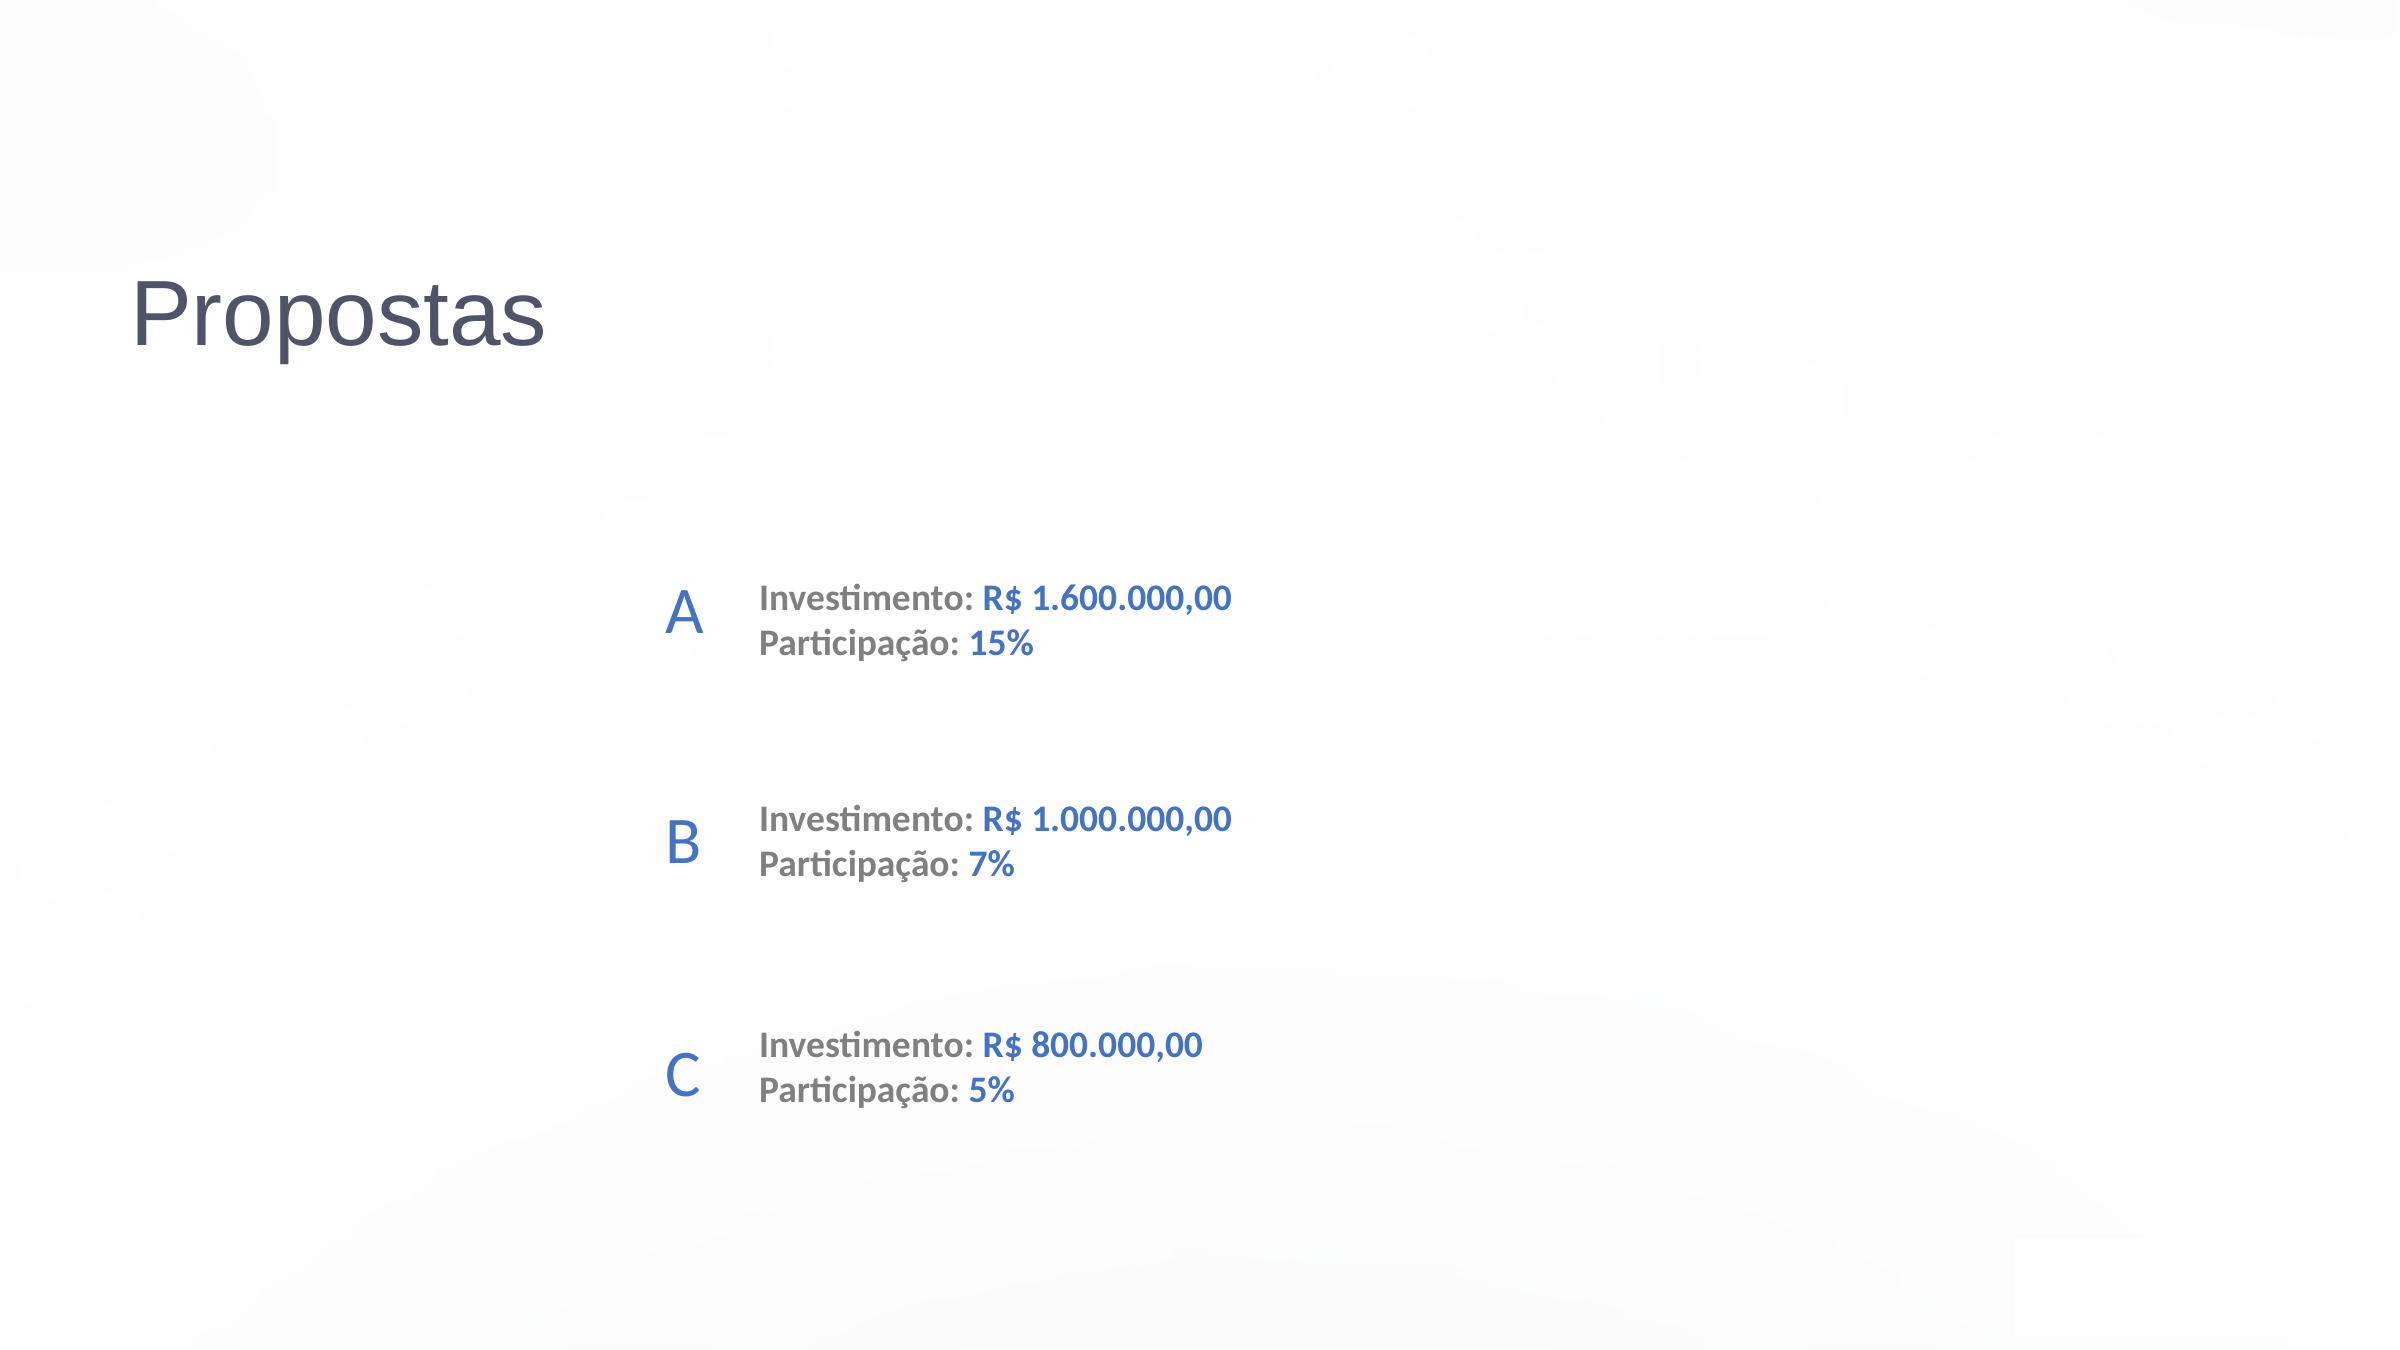

Propostas
A
Investimento: R$ 1.600.000,00
Participação: 15%
Investimento: R$ 1.000.000,00
Participação: 7%
B
Investimento: R$ 800.000,00
Participação: 5%
C